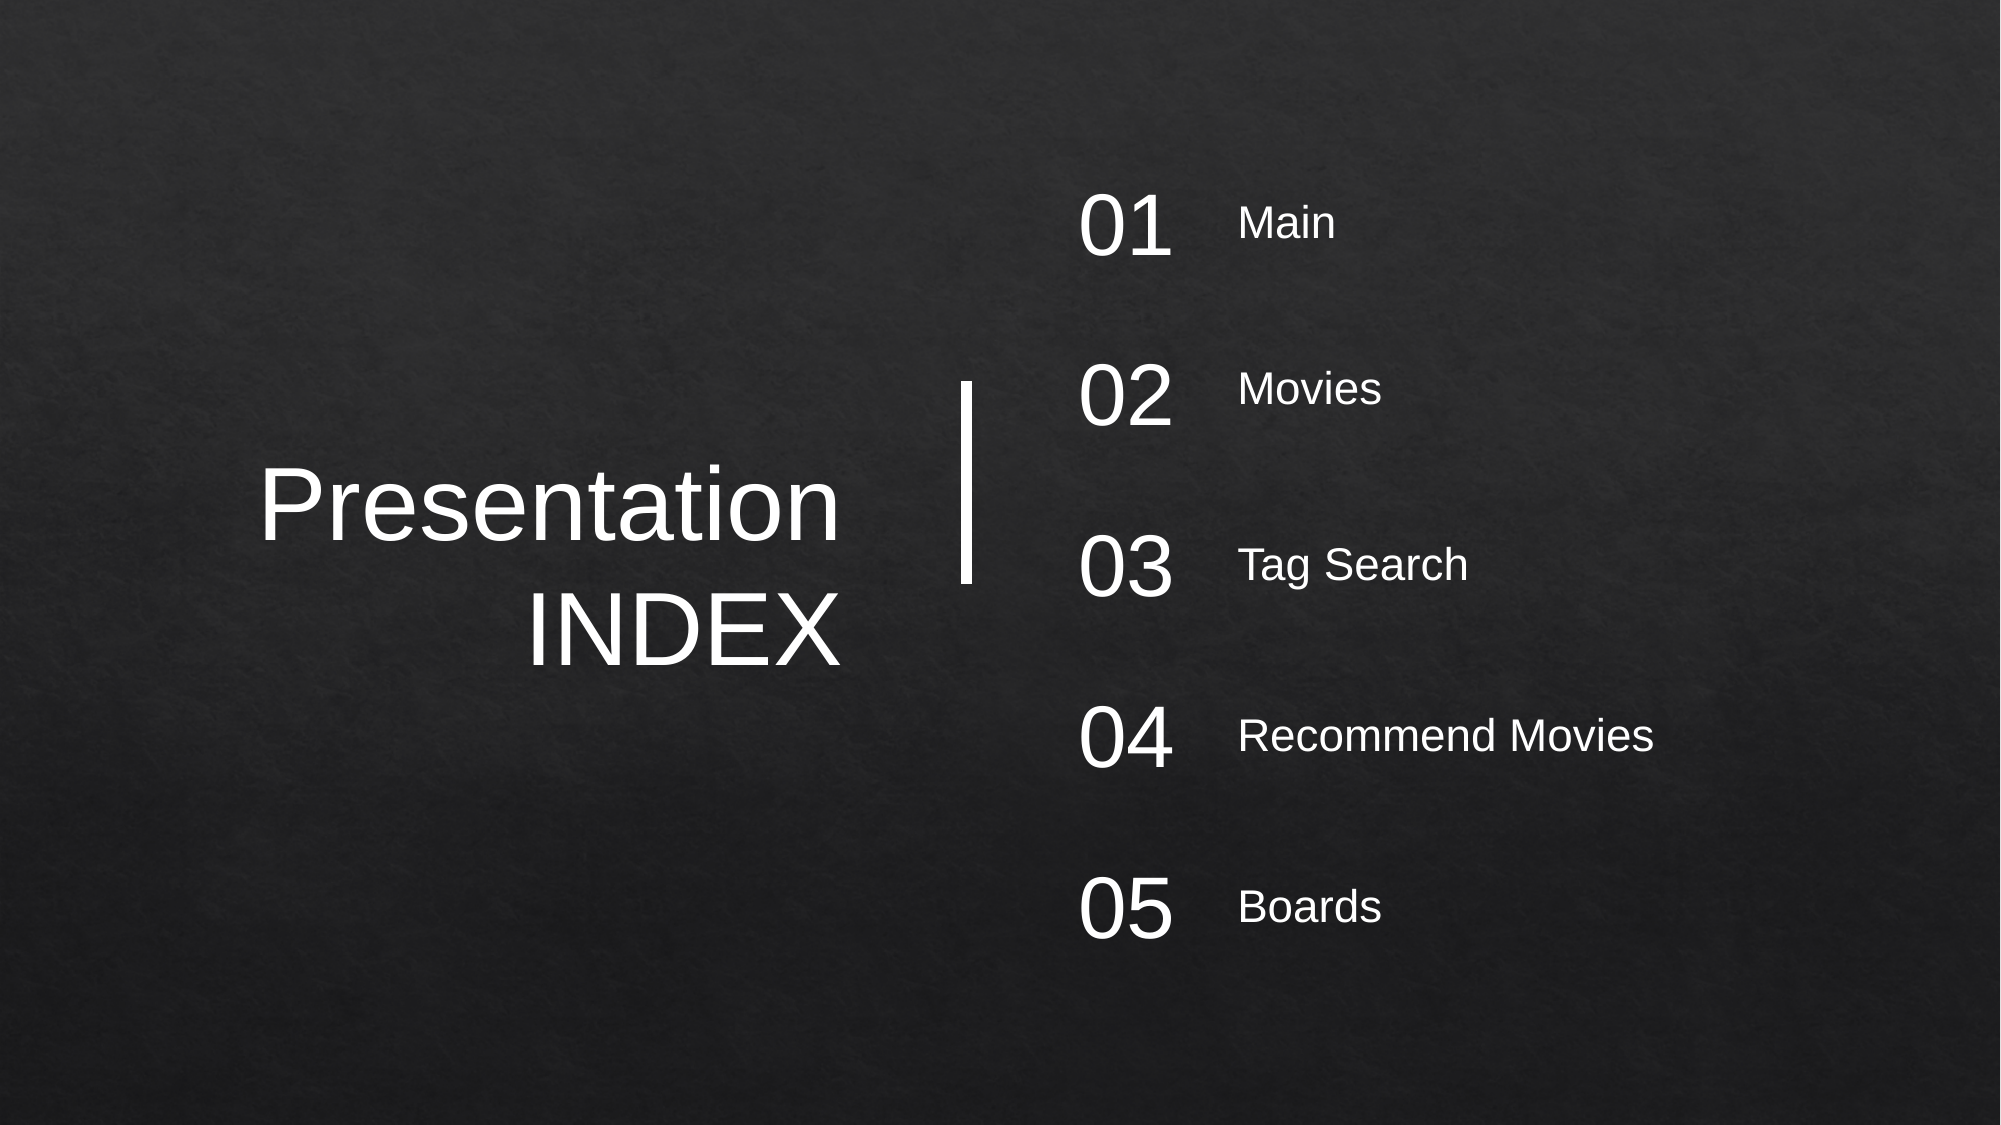

01
Main
02
Movies
03
Tag Search

04
Recommend Movies
05
Boards
Presentation
INDEX